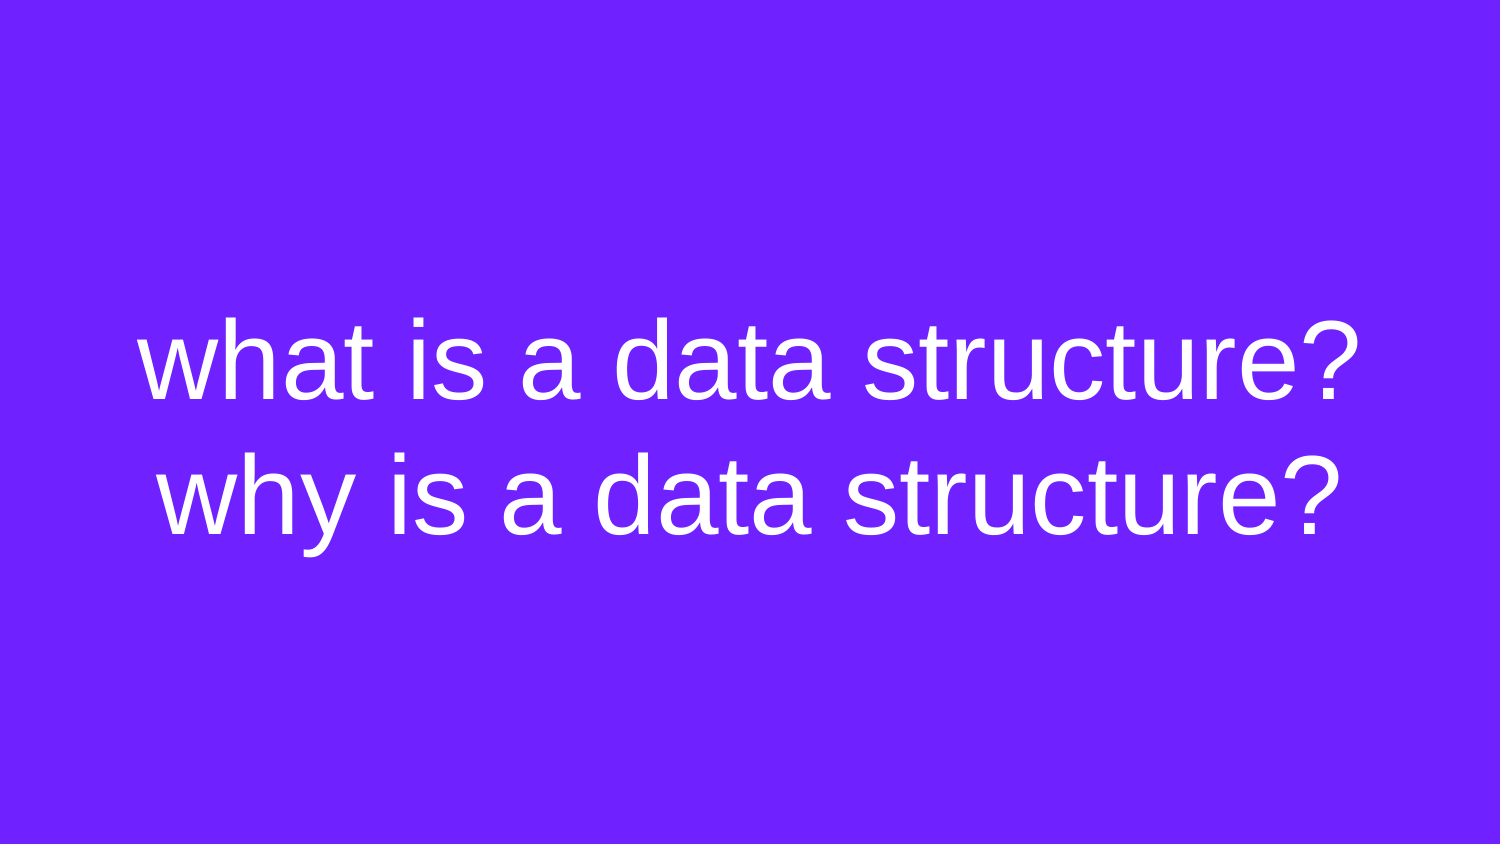

# what is a data structure? why is a data structure?